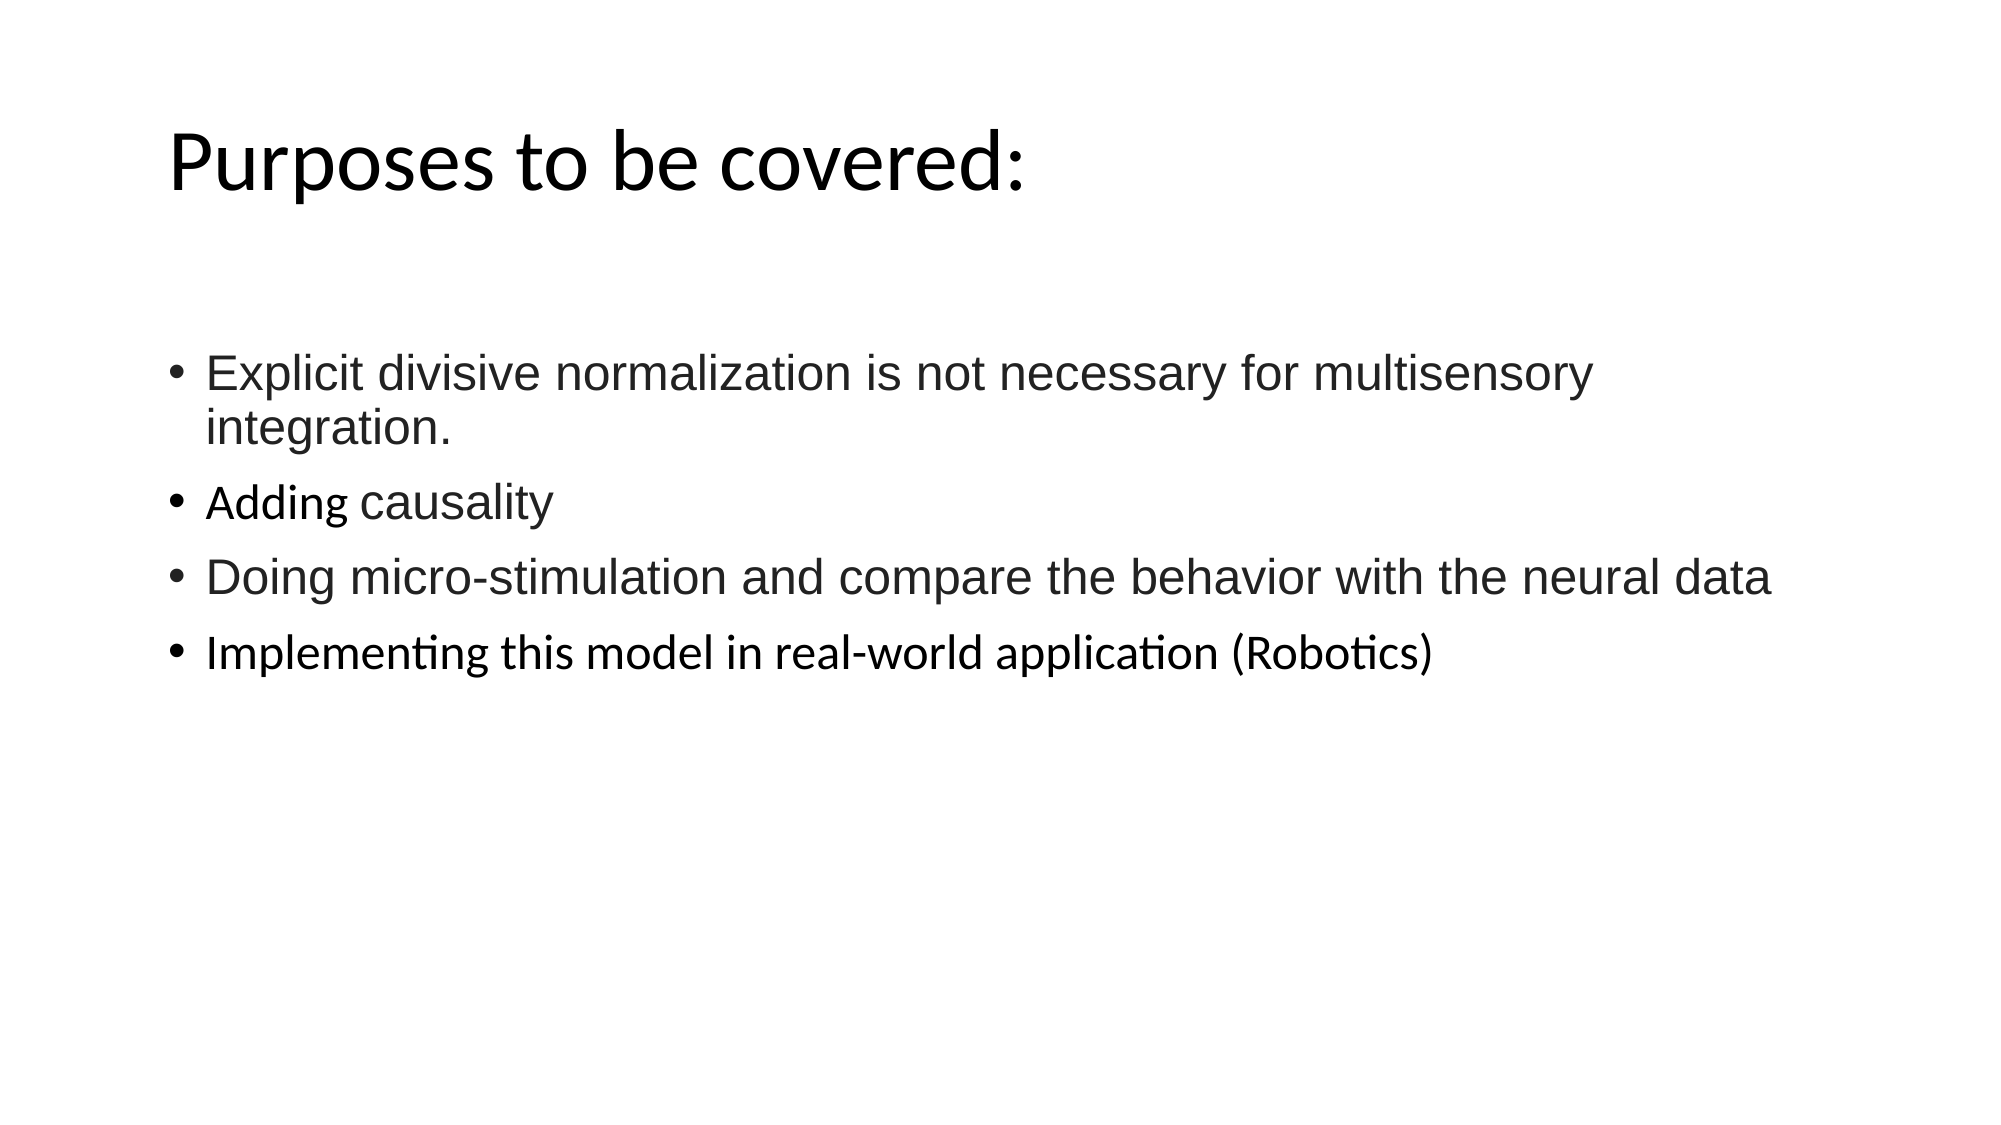

# Purposes to be covered:

Explicit divisive normalization is not necessary for multisensory integration.
Adding causality
Doing micro-stimulation and compare the behavior with the neural data
Implementing this model in real-world application (Robotics)